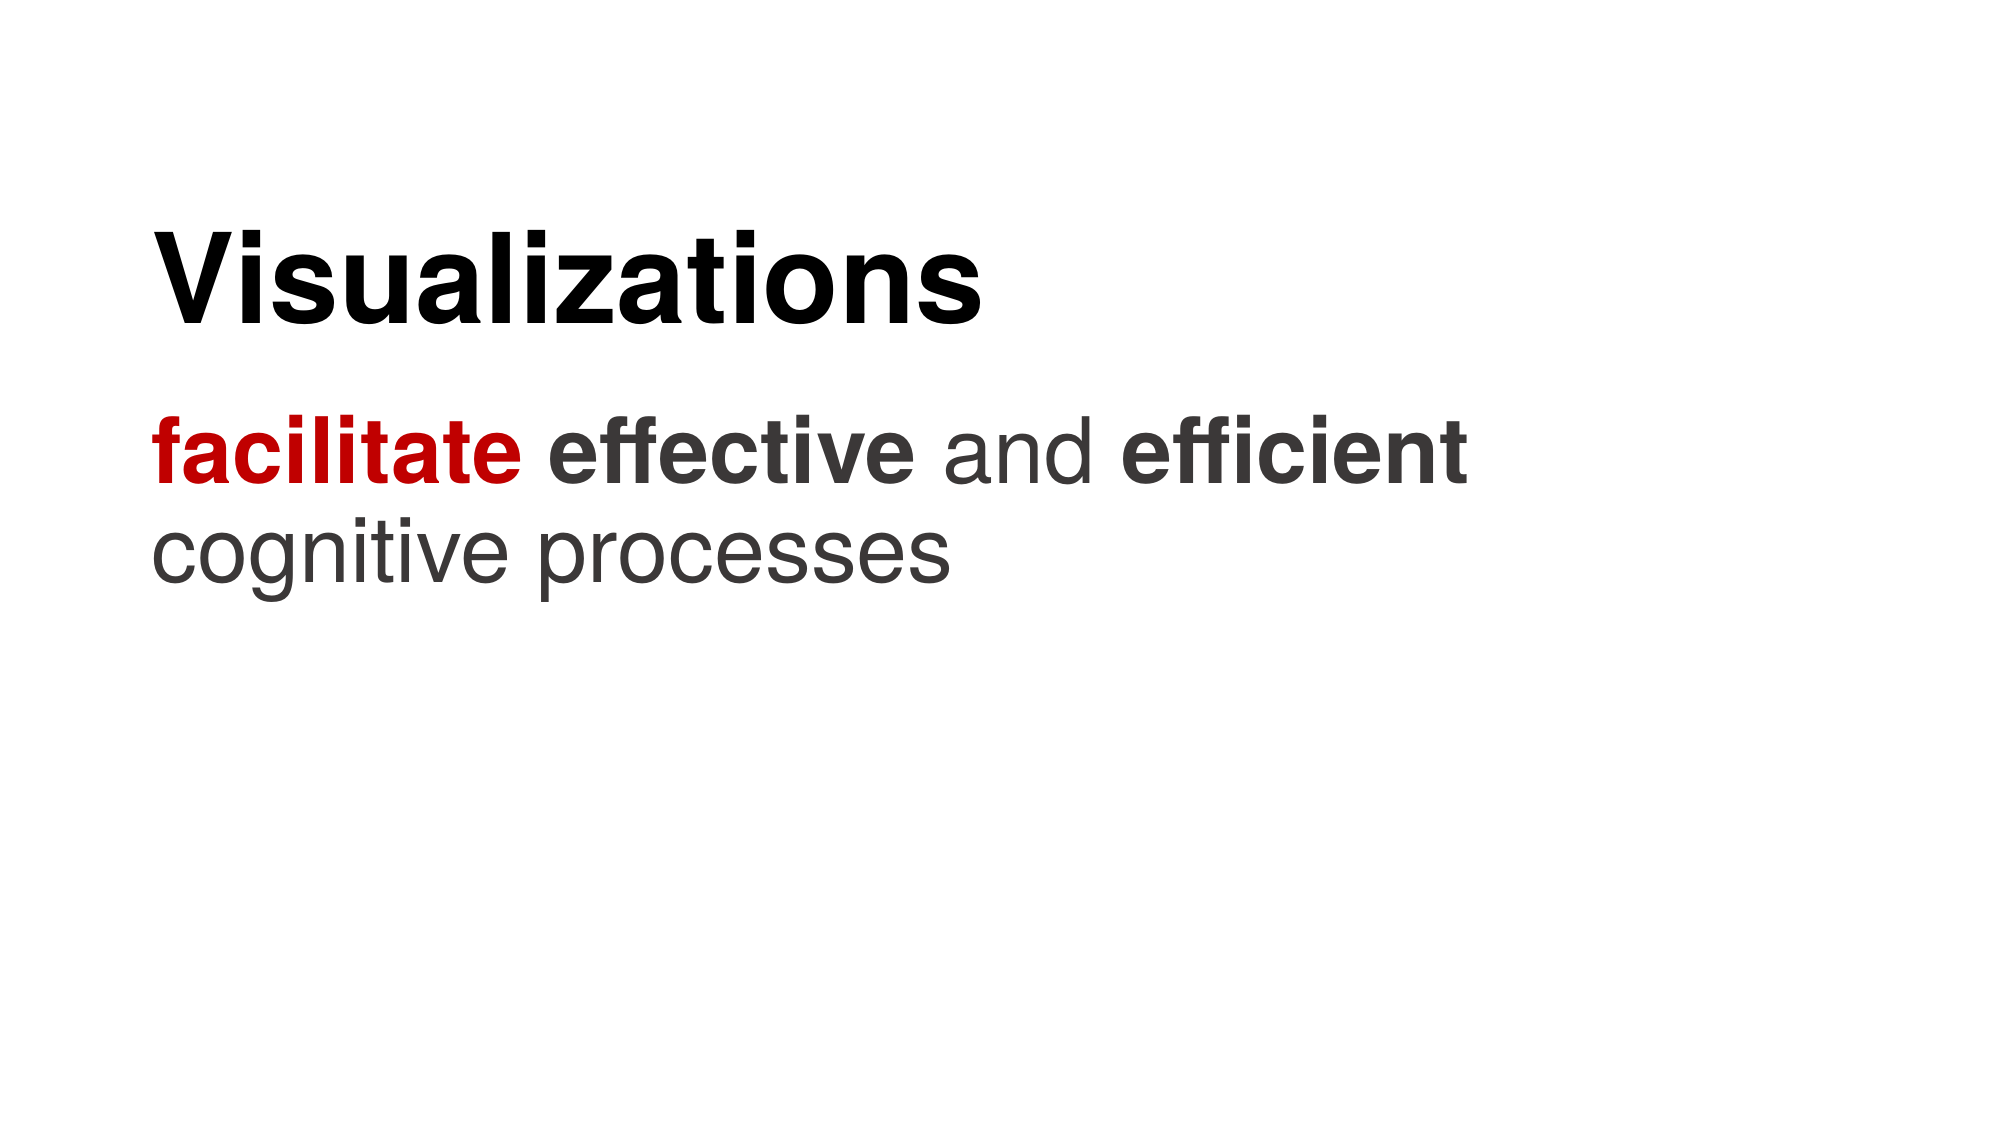

# Visualizations facilitate effective and efficient cognitive processes